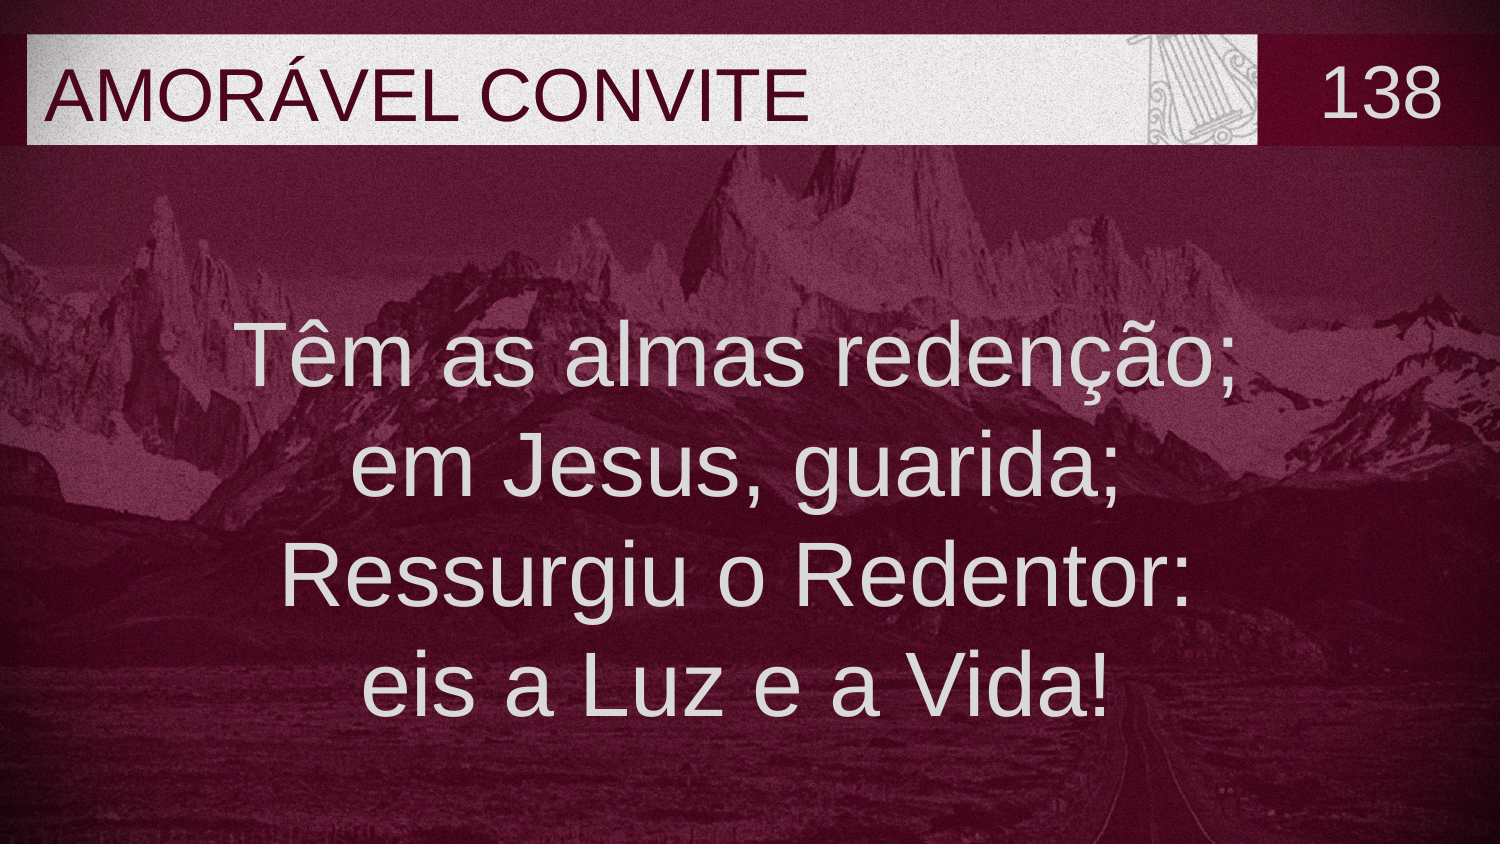

# AMORÁVEL CONVITE
138
Têm as almas redenção;
em Jesus, guarida;
Ressurgiu o Redentor:
eis a Luz e a Vida!